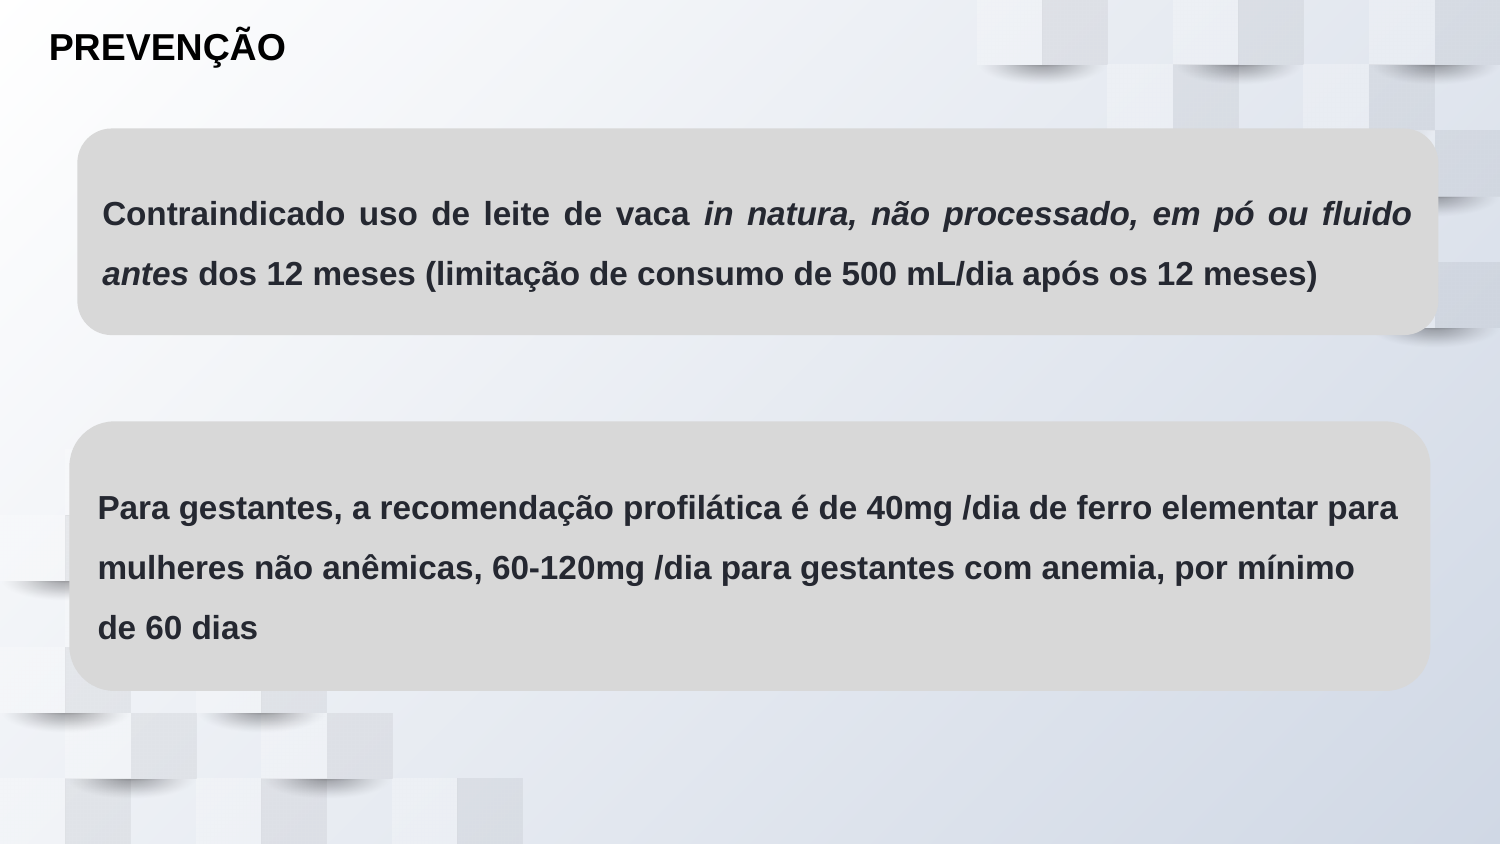

PREVENÇÃO
Contraindicado uso de leite de vaca in natura, não processado, em pó ou fluido antes dos 12 meses (limitação de consumo de 500 mL/dia após os 12 meses)
Para gestantes, a recomendação profilática é de 40mg /dia de ferro elementar para mulheres não anêmicas, 60-120mg /dia para gestantes com anemia, por mínimo de 60 dias